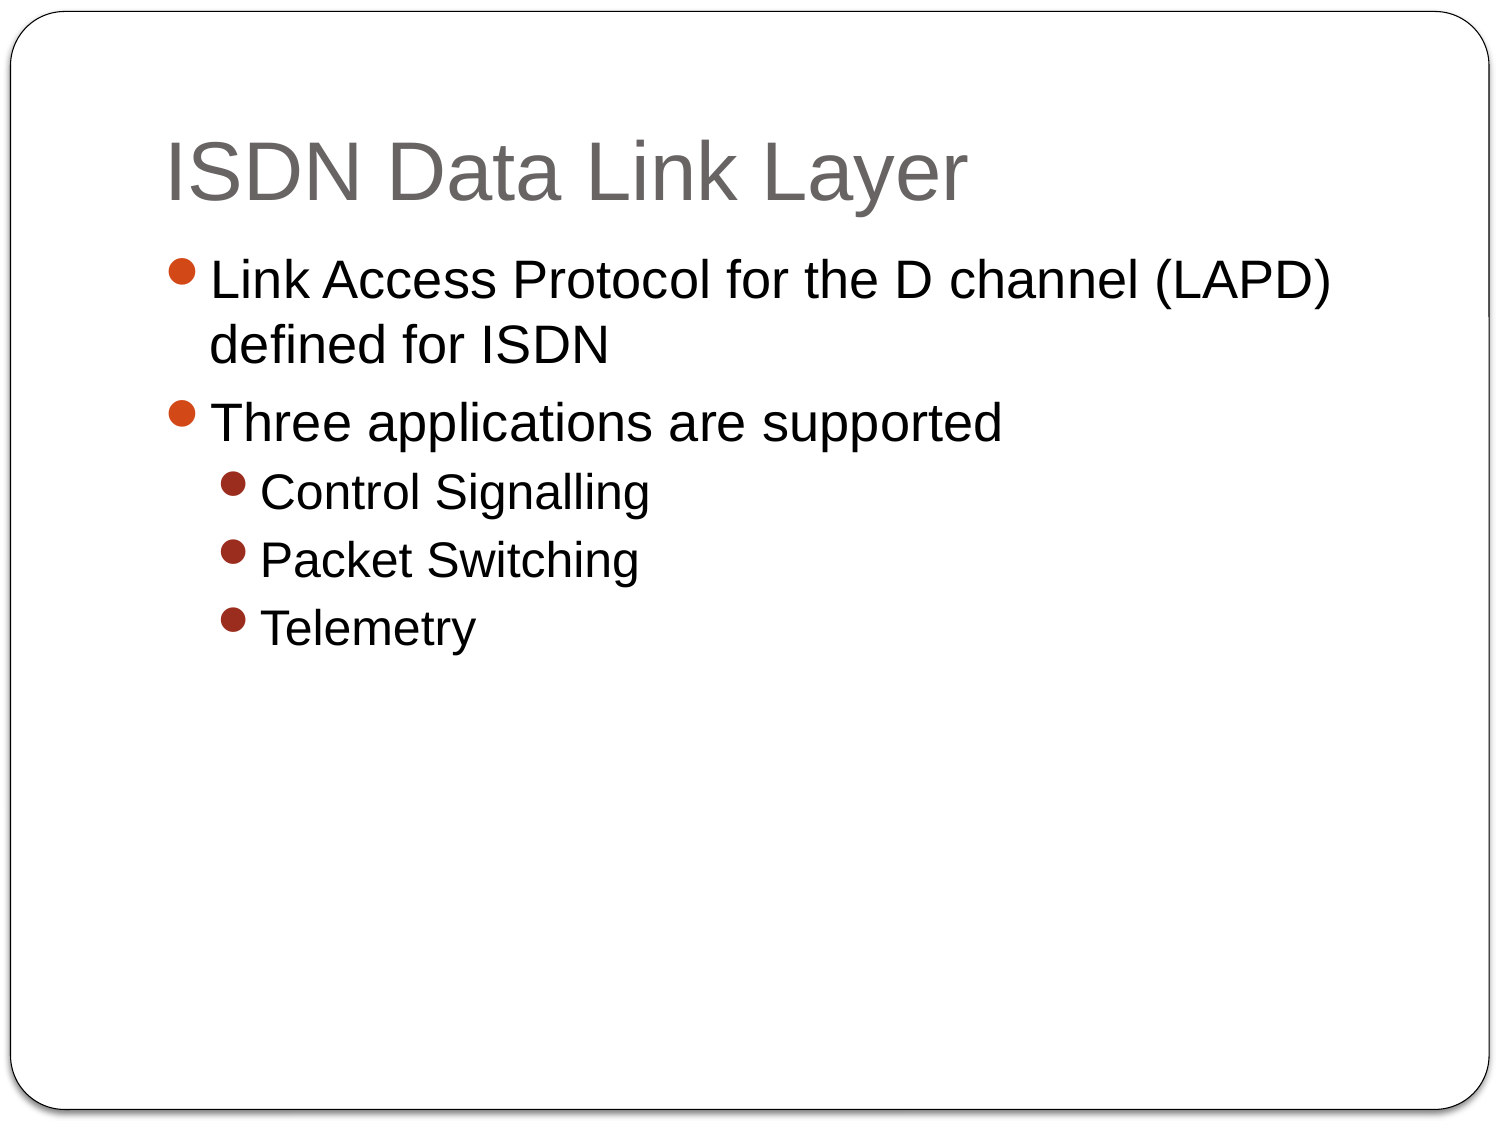

# ISDN Data Link Layer
Link Access Protocol for the D channel (LAPD) defined for ISDN
Three applications are supported
Control Signalling
Packet Switching
Telemetry
230